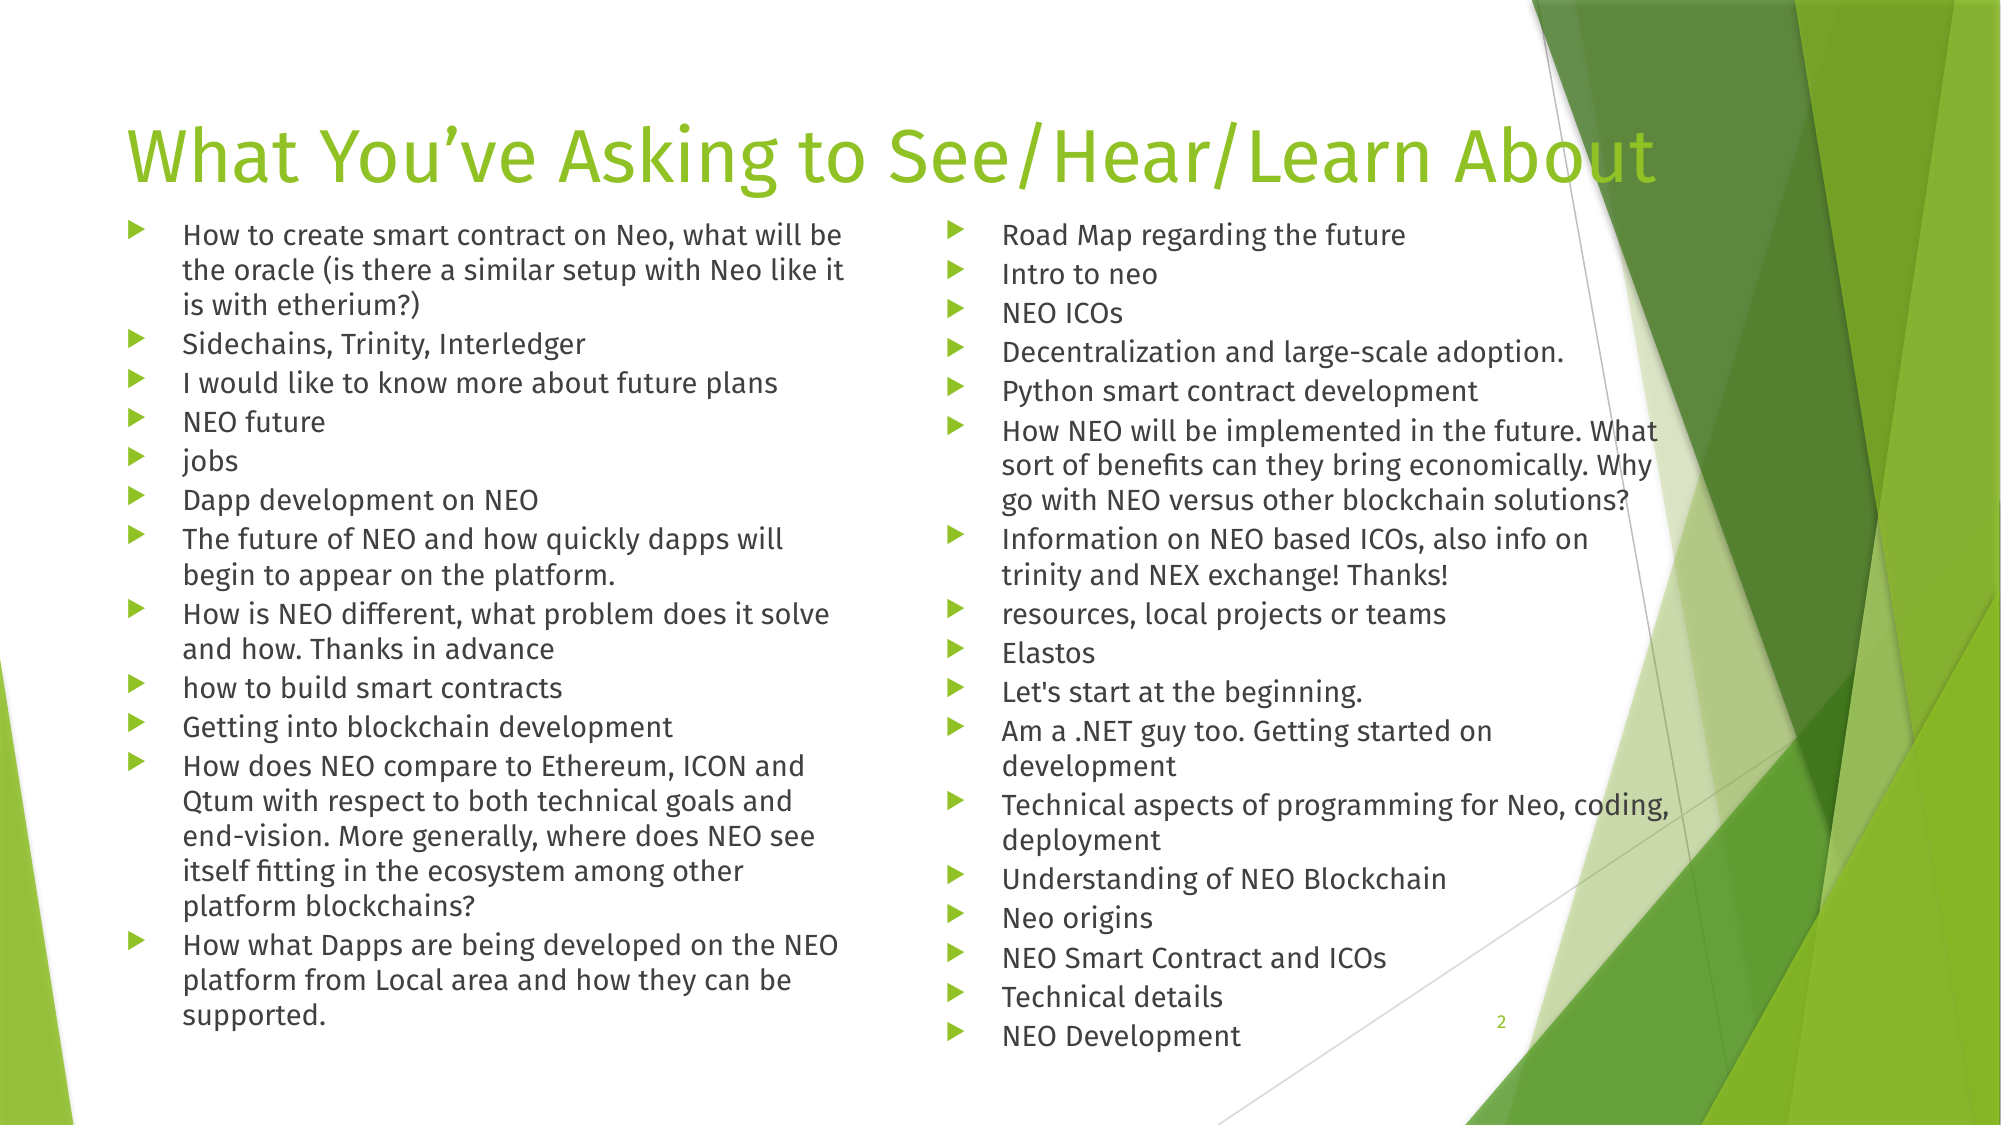

# What You’ve Asking to See/Hear/Learn About
Road Map regarding the future
Intro to neo
NEO ICOs
Decentralization and large-scale adoption.
Python smart contract development
How NEO will be implemented in the future. What sort of benefits can they bring economically. Why go with NEO versus other blockchain solutions?
Information on NEO based ICOs, also info on trinity and NEX exchange! Thanks!
resources, local projects or teams
Elastos
Let's start at the beginning.
Am a .NET guy too. Getting started on development
Technical aspects of programming for Neo, coding, deployment
Understanding of NEO Blockchain
Neo origins
NEO Smart Contract and ICOs
Technical details
NEO Development
How to create smart contract on Neo, what will be the oracle (is there a similar setup with Neo like it is with etherium?)
Sidechains, Trinity, Interledger
I would like to know more about future plans
NEO future
jobs
Dapp development on NEO
The future of NEO and how quickly dapps will begin to appear on the platform.
How is NEO different, what problem does it solve and how. Thanks in advance
how to build smart contracts
Getting into blockchain development
How does NEO compare to Ethereum, ICON and Qtum with respect to both technical goals and end-vision. More generally, where does NEO see itself fitting in the ecosystem among other platform blockchains?
How what Dapps are being developed on the NEO platform from Local area and how they can be supported.

2